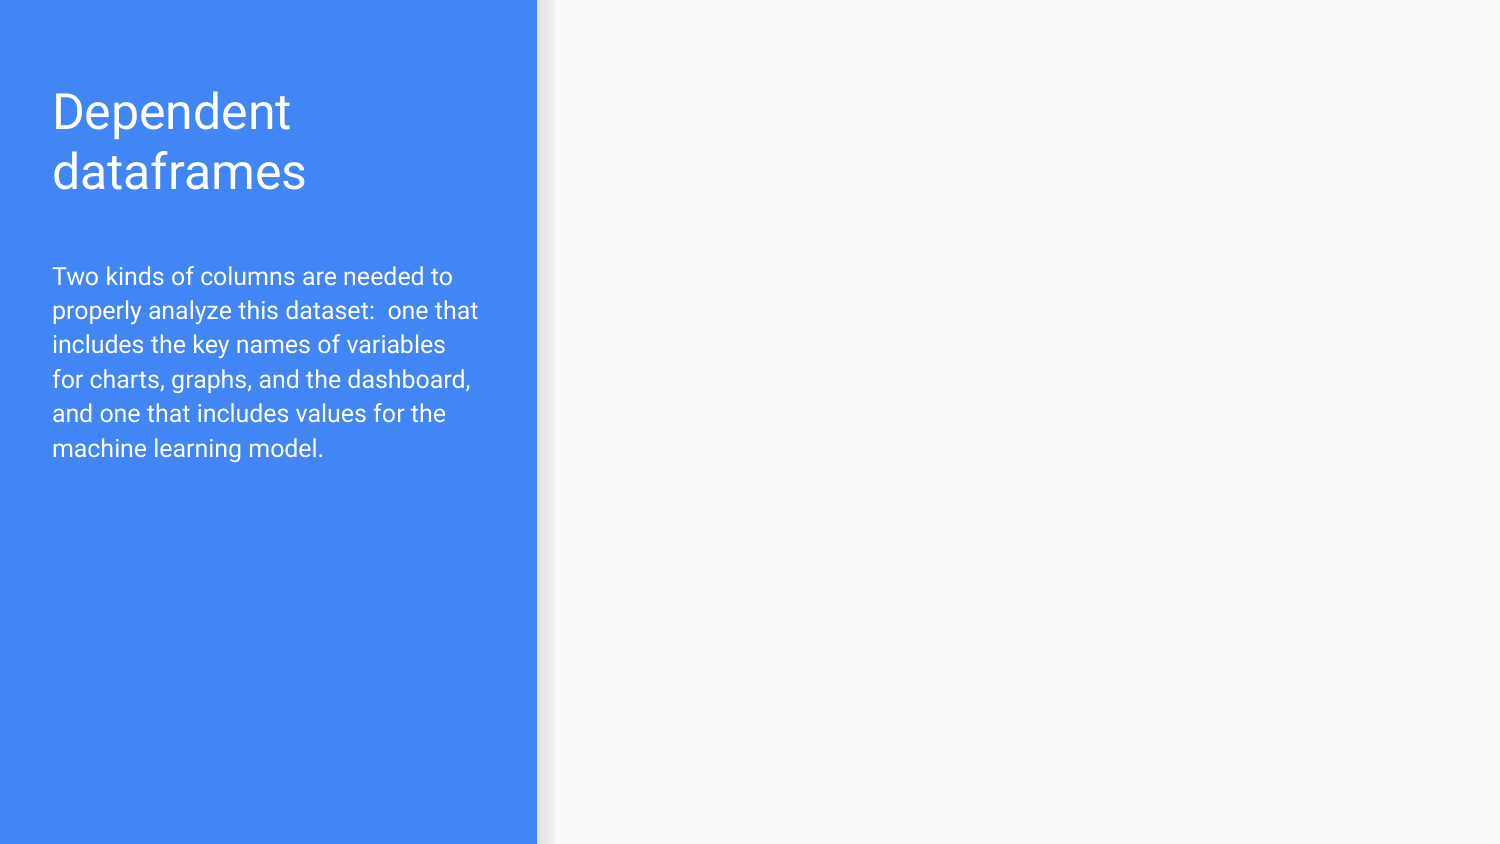

# Dependent dataframes
Two kinds of columns are needed to properly analyze this dataset:  one that includes the key names of variables for charts, graphs, and the dashboard, and one that includes values for the machine learning model.